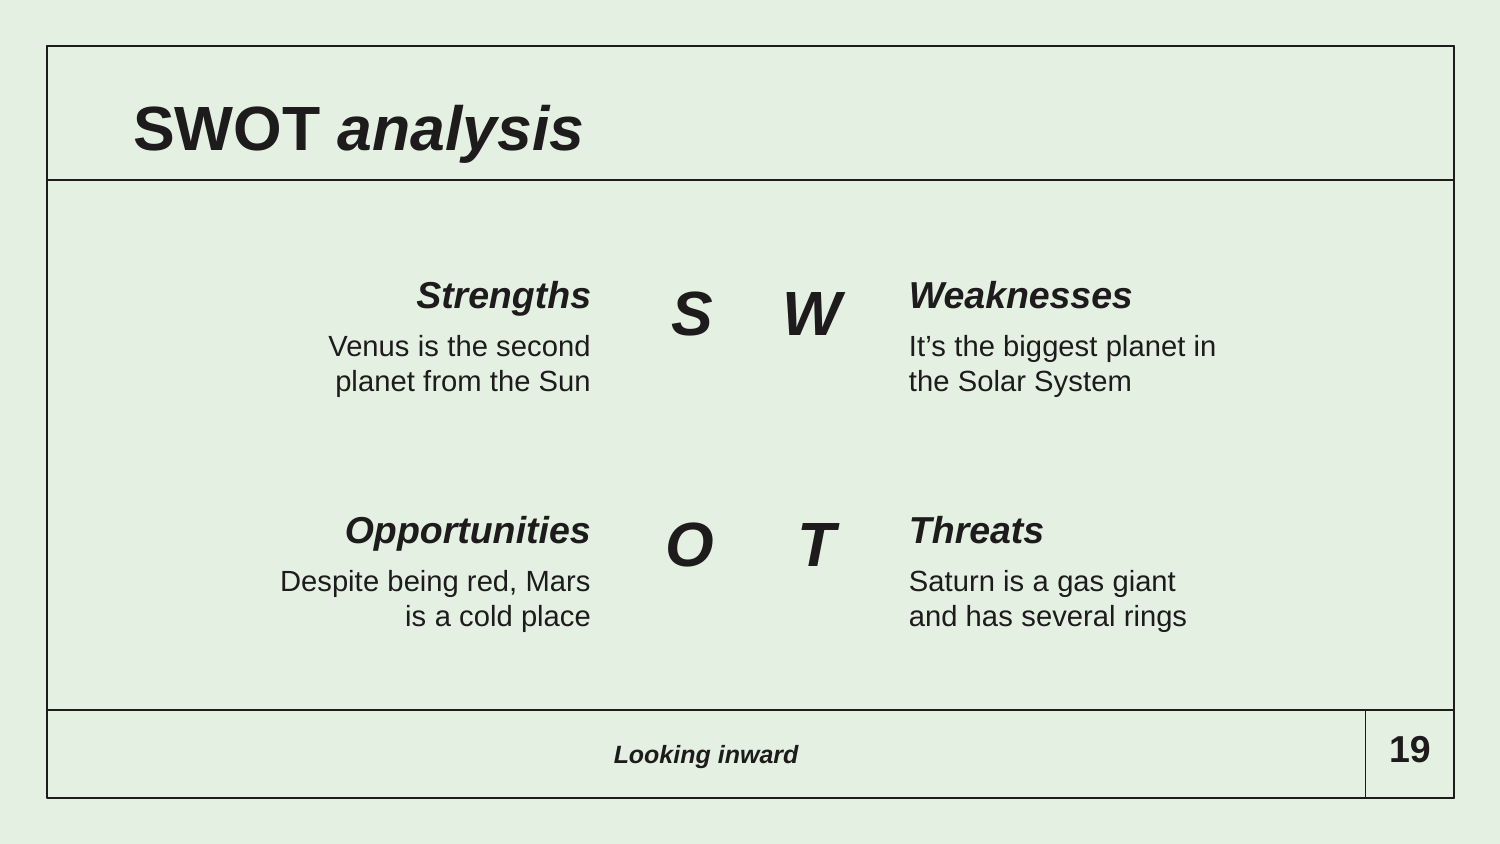

SWOT analysis
# Strengths
Weaknesses
S
W
Venus is the second planet from the Sun
It’s the biggest planet in the Solar System
Opportunities
Threats
O
T
Despite being red, Mars is a cold place
Saturn is a gas giant and has several rings
Looking inward
19